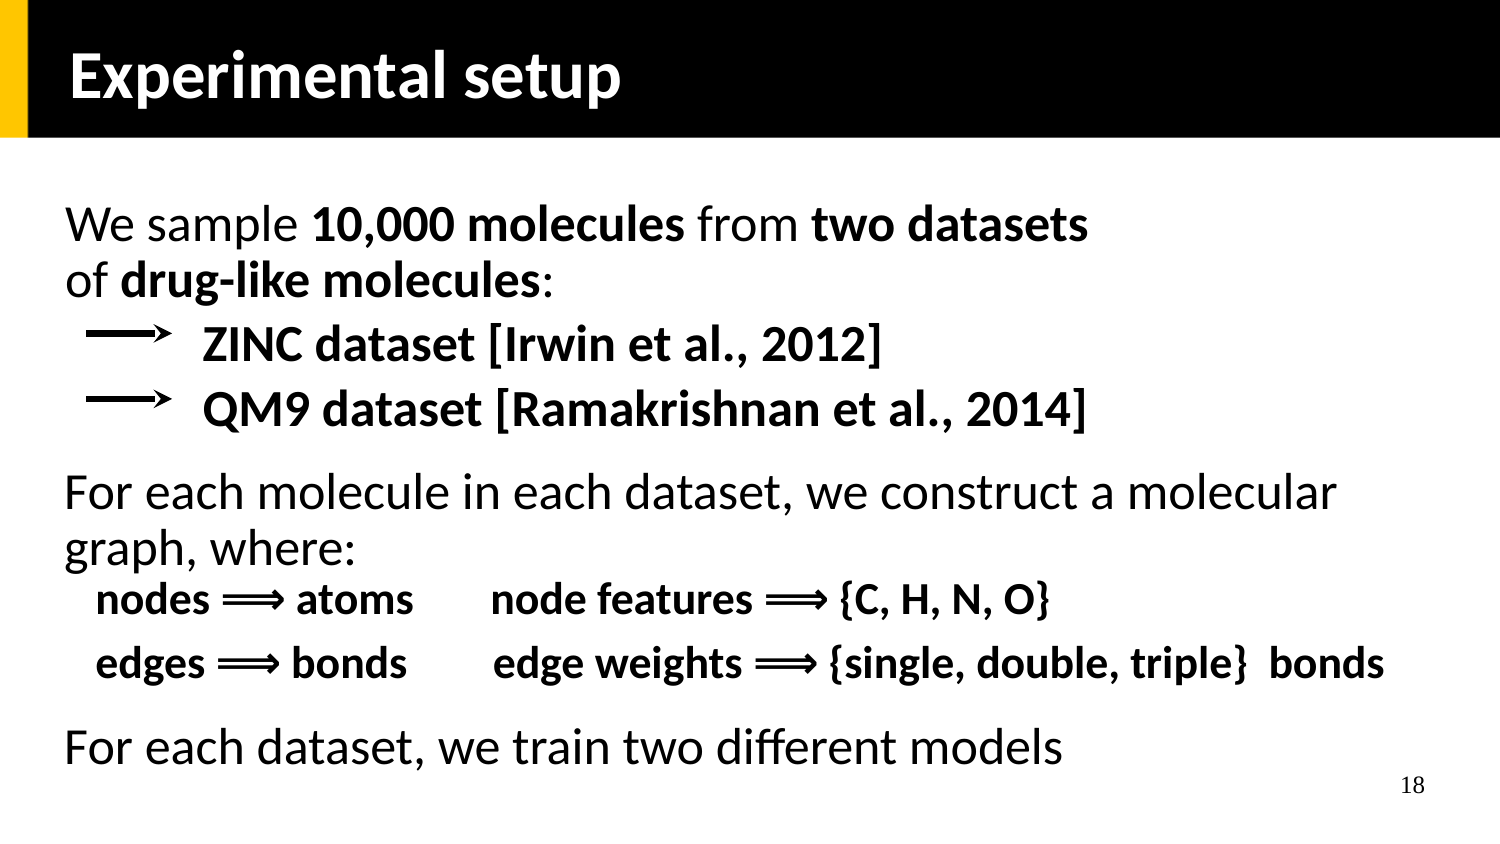

Experimental setup
We sample 10,000 molecules from two datasets
of drug-like molecules:
ZINC dataset [Irwin et al., 2012]
QM9 dataset [Ramakrishnan et al., 2014]
For each molecule in each dataset, we construct a molecular graph, where:
node features ⟹ {C, H, N, O}
nodes ⟹ atoms
edges ⟹ bonds
edge weights ⟹ {single, double, triple}  bonds
For each dataset, we train two different models
18